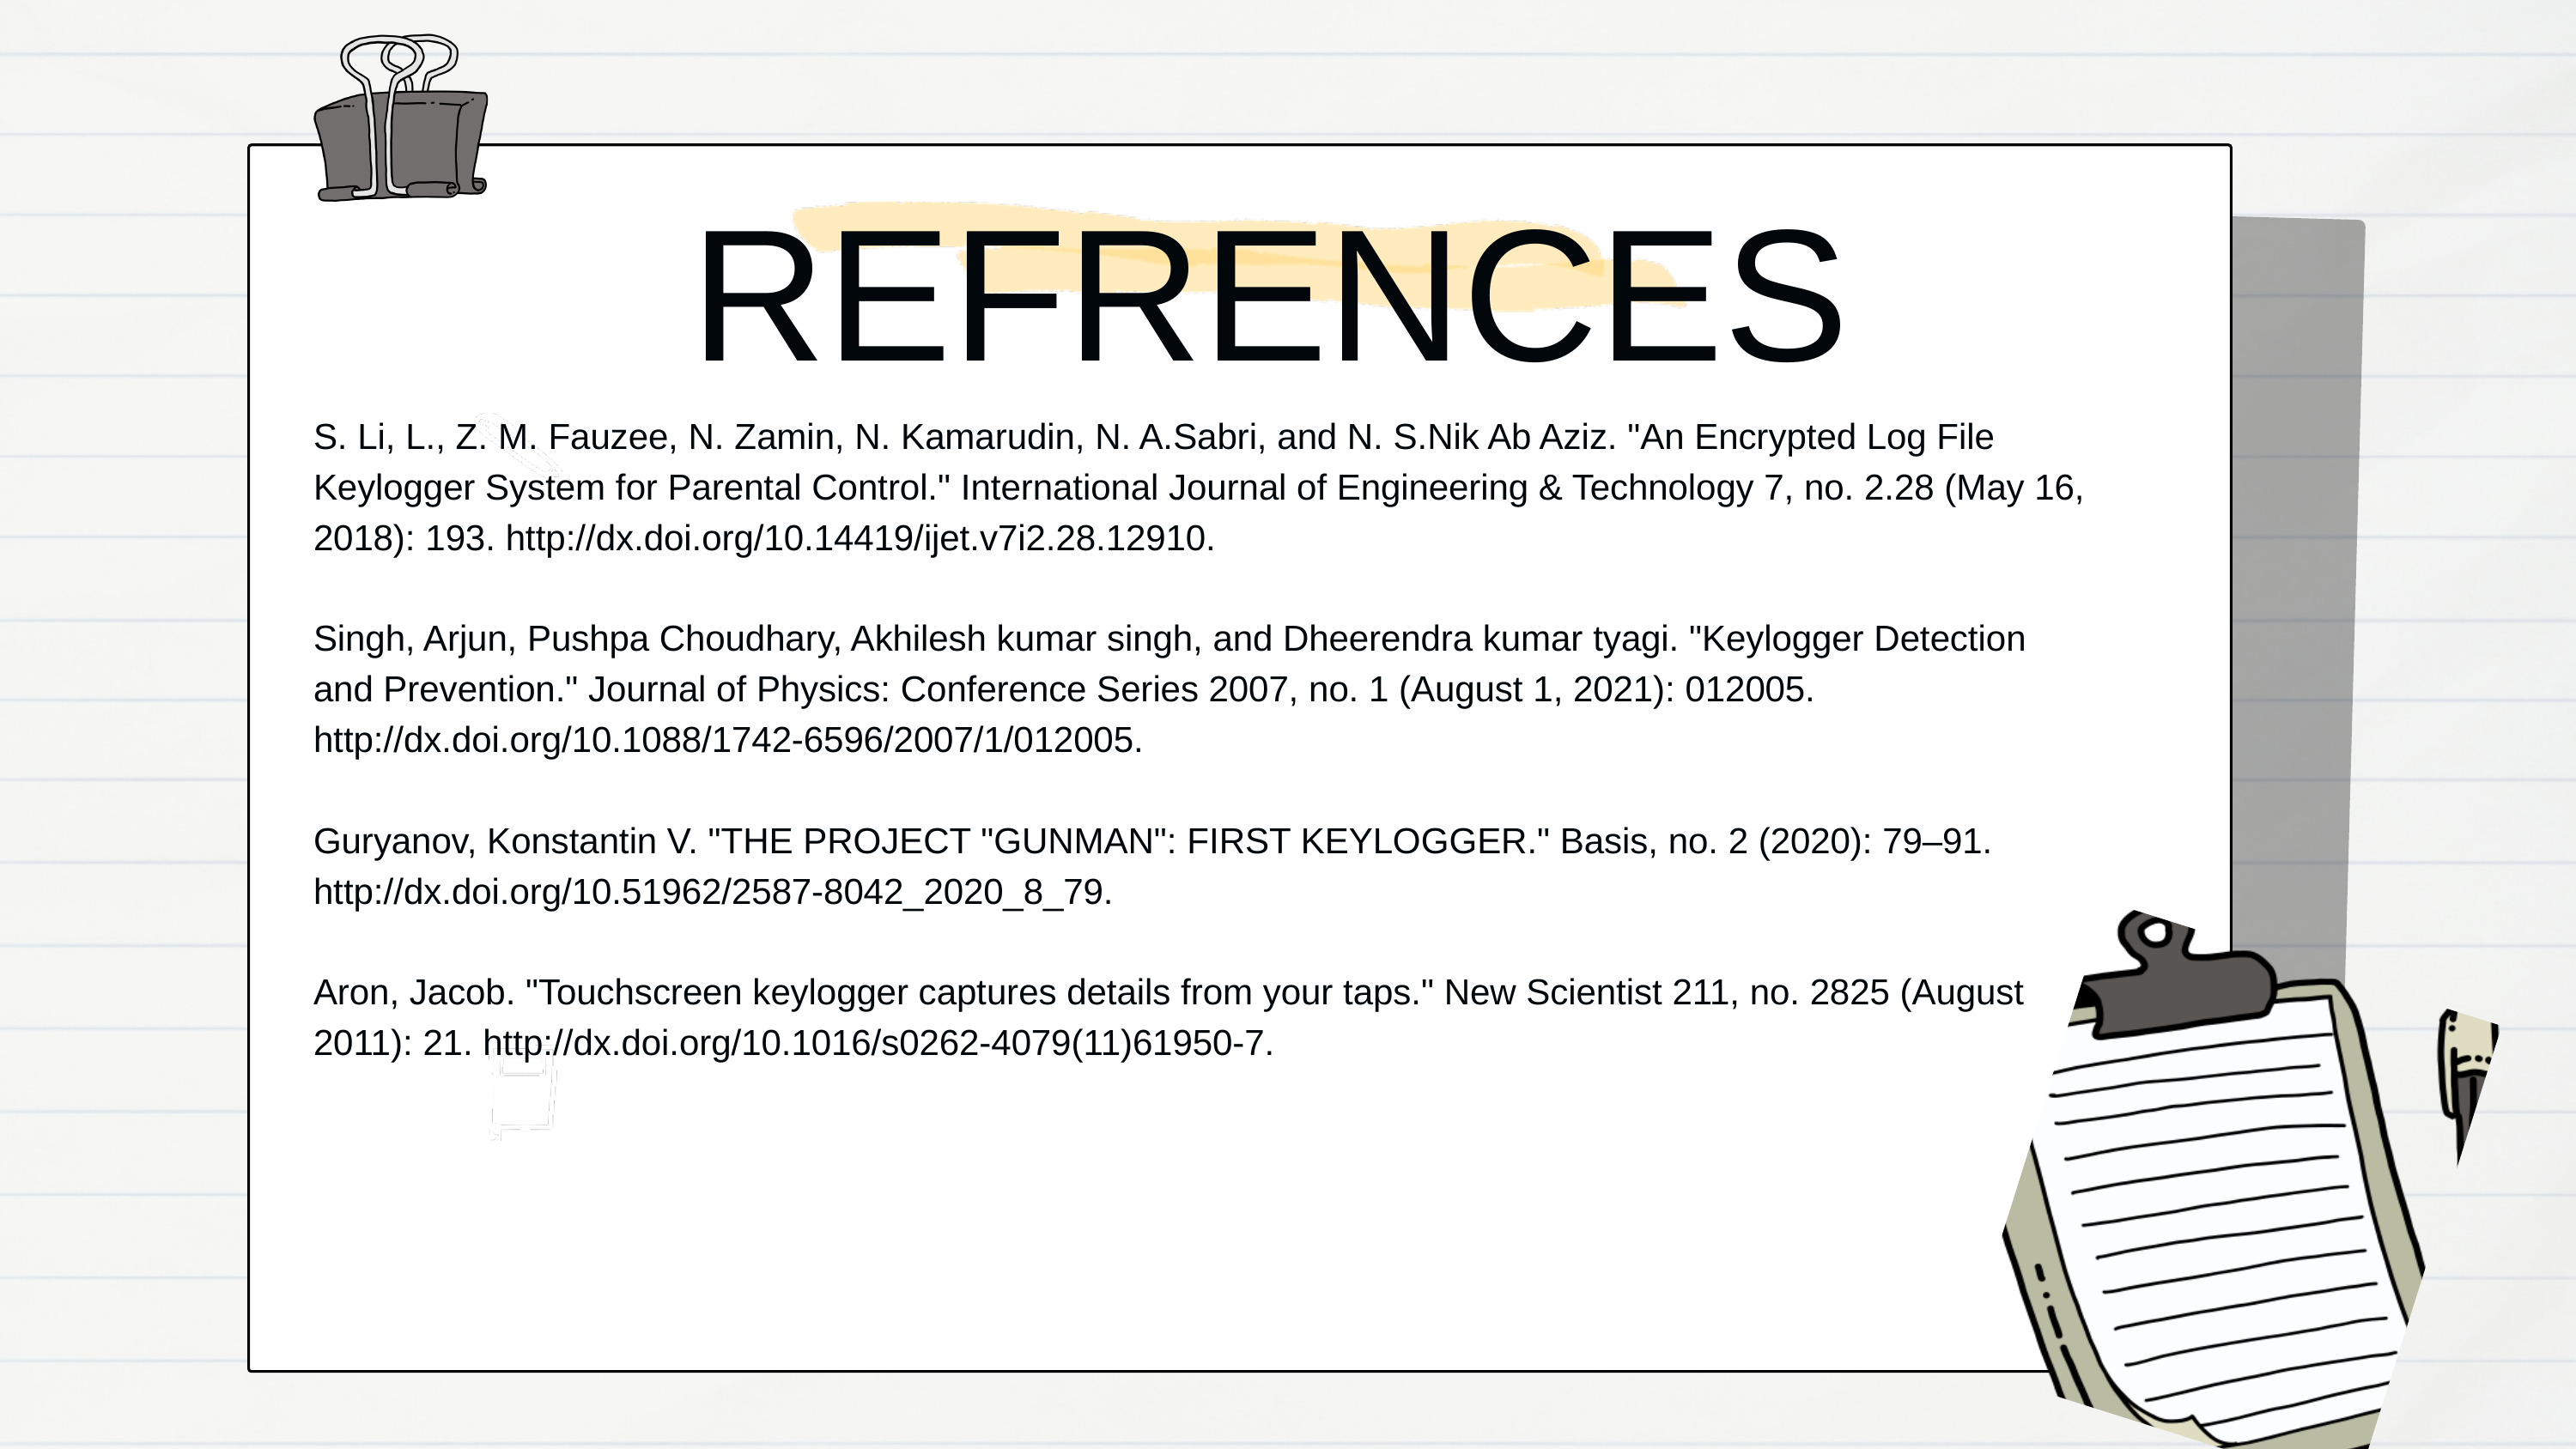

REFRENCES

S. Li, L., Z. M. Fauzee, N. Zamin, N. Kamarudin, N. A.Sabri, and N. S.Nik Ab Aziz. "An Encrypted Log File Keylogger System for Parental Control." International Journal of Engineering & Technology 7, no. 2.28 (May 16, 2018): 193. http://dx.doi.org/10.14419/ijet.v7i2.28.12910.

Singh, Arjun, Pushpa Choudhary, Akhilesh kumar singh, and Dheerendra kumar tyagi. "Keylogger Detection and Prevention." Journal of Physics: Conference Series 2007, no. 1 (August 1, 2021): 012005. http://dx.doi.org/10.1088/1742-6596/2007/1/012005.

Guryanov, Konstantin V. "THE PROJECT "GUNMAN": FIRST KEYLOGGER." Basis, no. 2 (2020): 79–91. http://dx.doi.org/10.51962/2587-8042_2020_8_79.

Aron, Jacob. "Touchscreen keylogger captures details from your taps." New Scientist 211, no. 2825 (August 2011): 21. http://dx.doi.org/10.1016/s0262-4079(11)61950-7.

Singh, Arjun, Pushpa Choudhary, Akhilesh kumar singh, and Dheerendra kumar tyagi. "Keylogger Detection and Prevention." Journal of Physics: Conference Series 2007, no. 1 (August 1, 2021): 012005. http://dx.doi.org/10.1088/1742-6596/2007/1/012005.